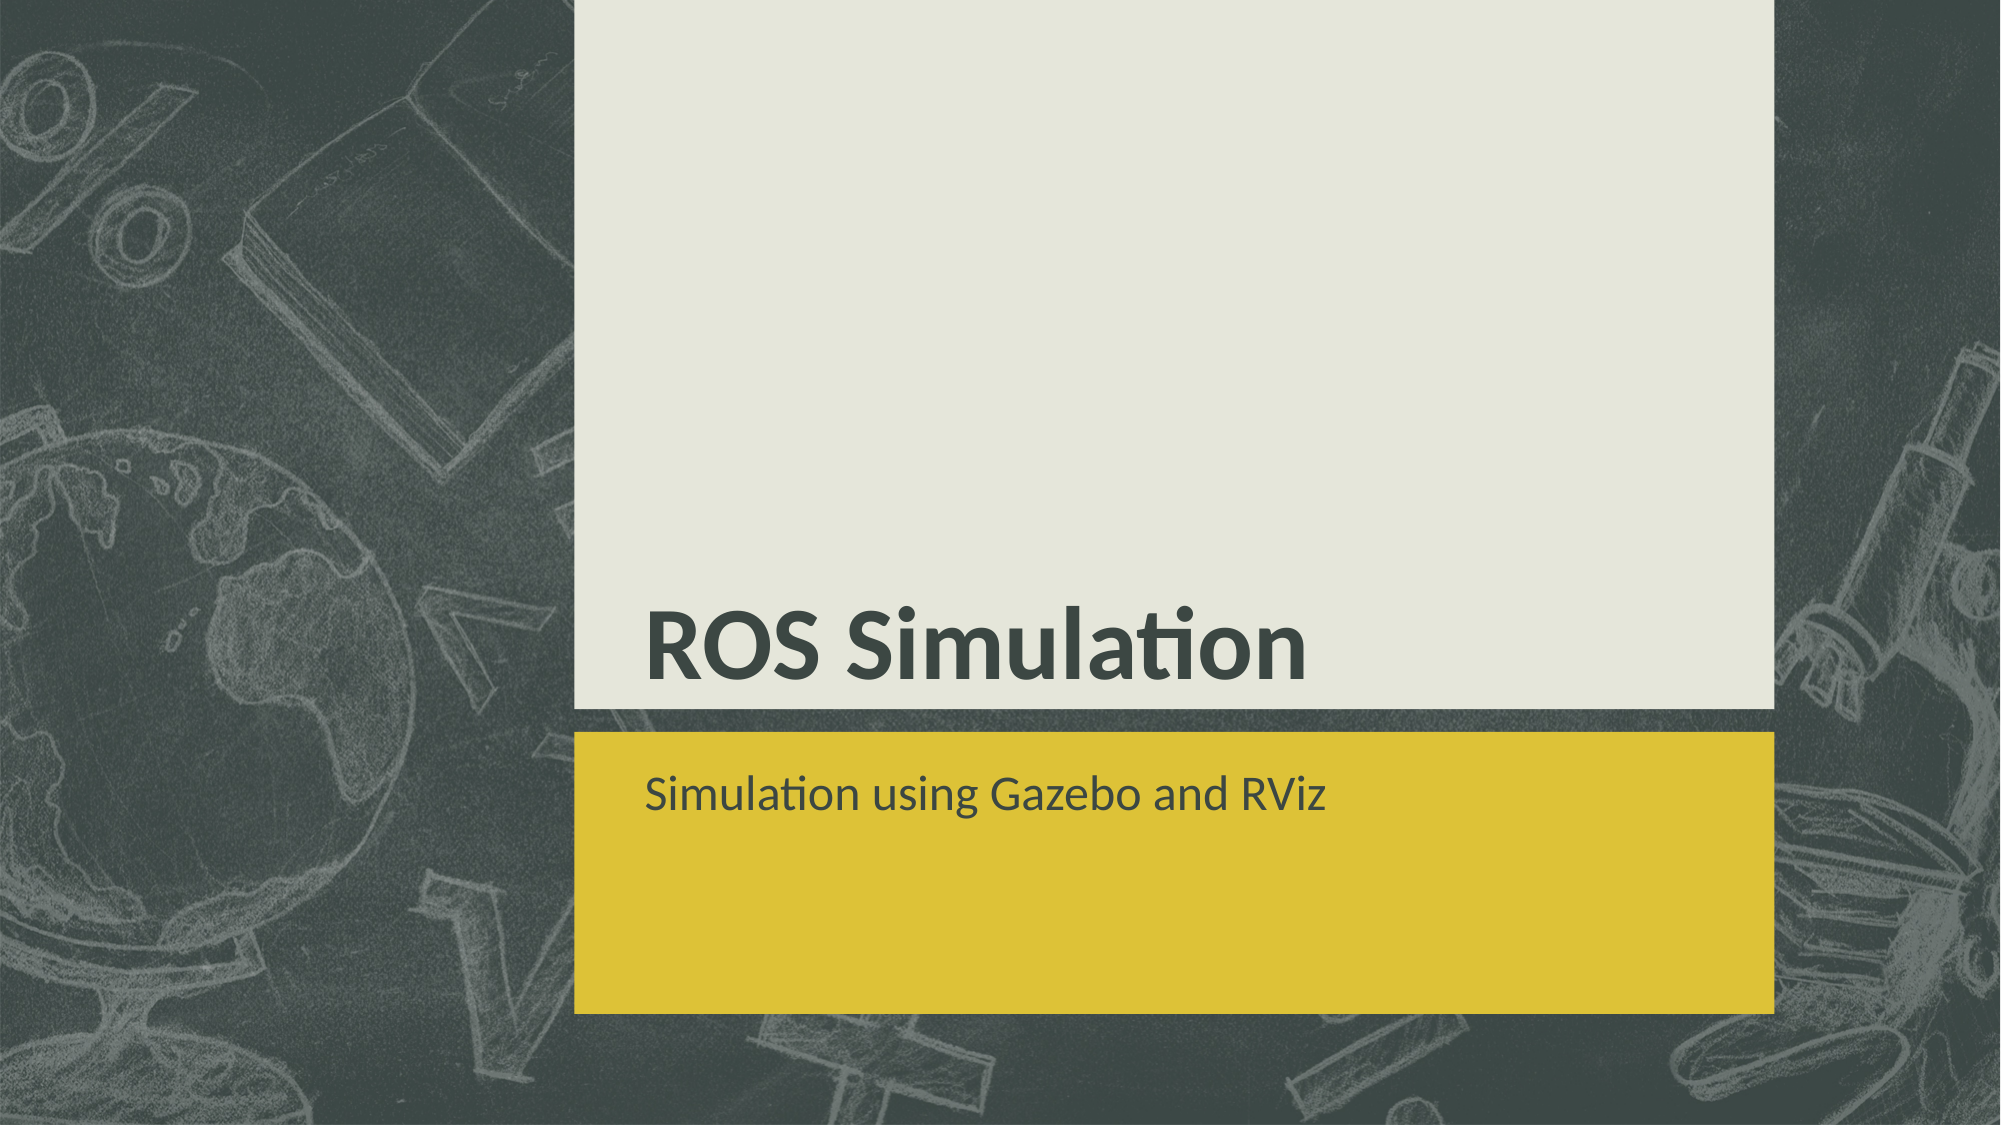

# ROS Simulation
Simulation using Gazebo and RViz